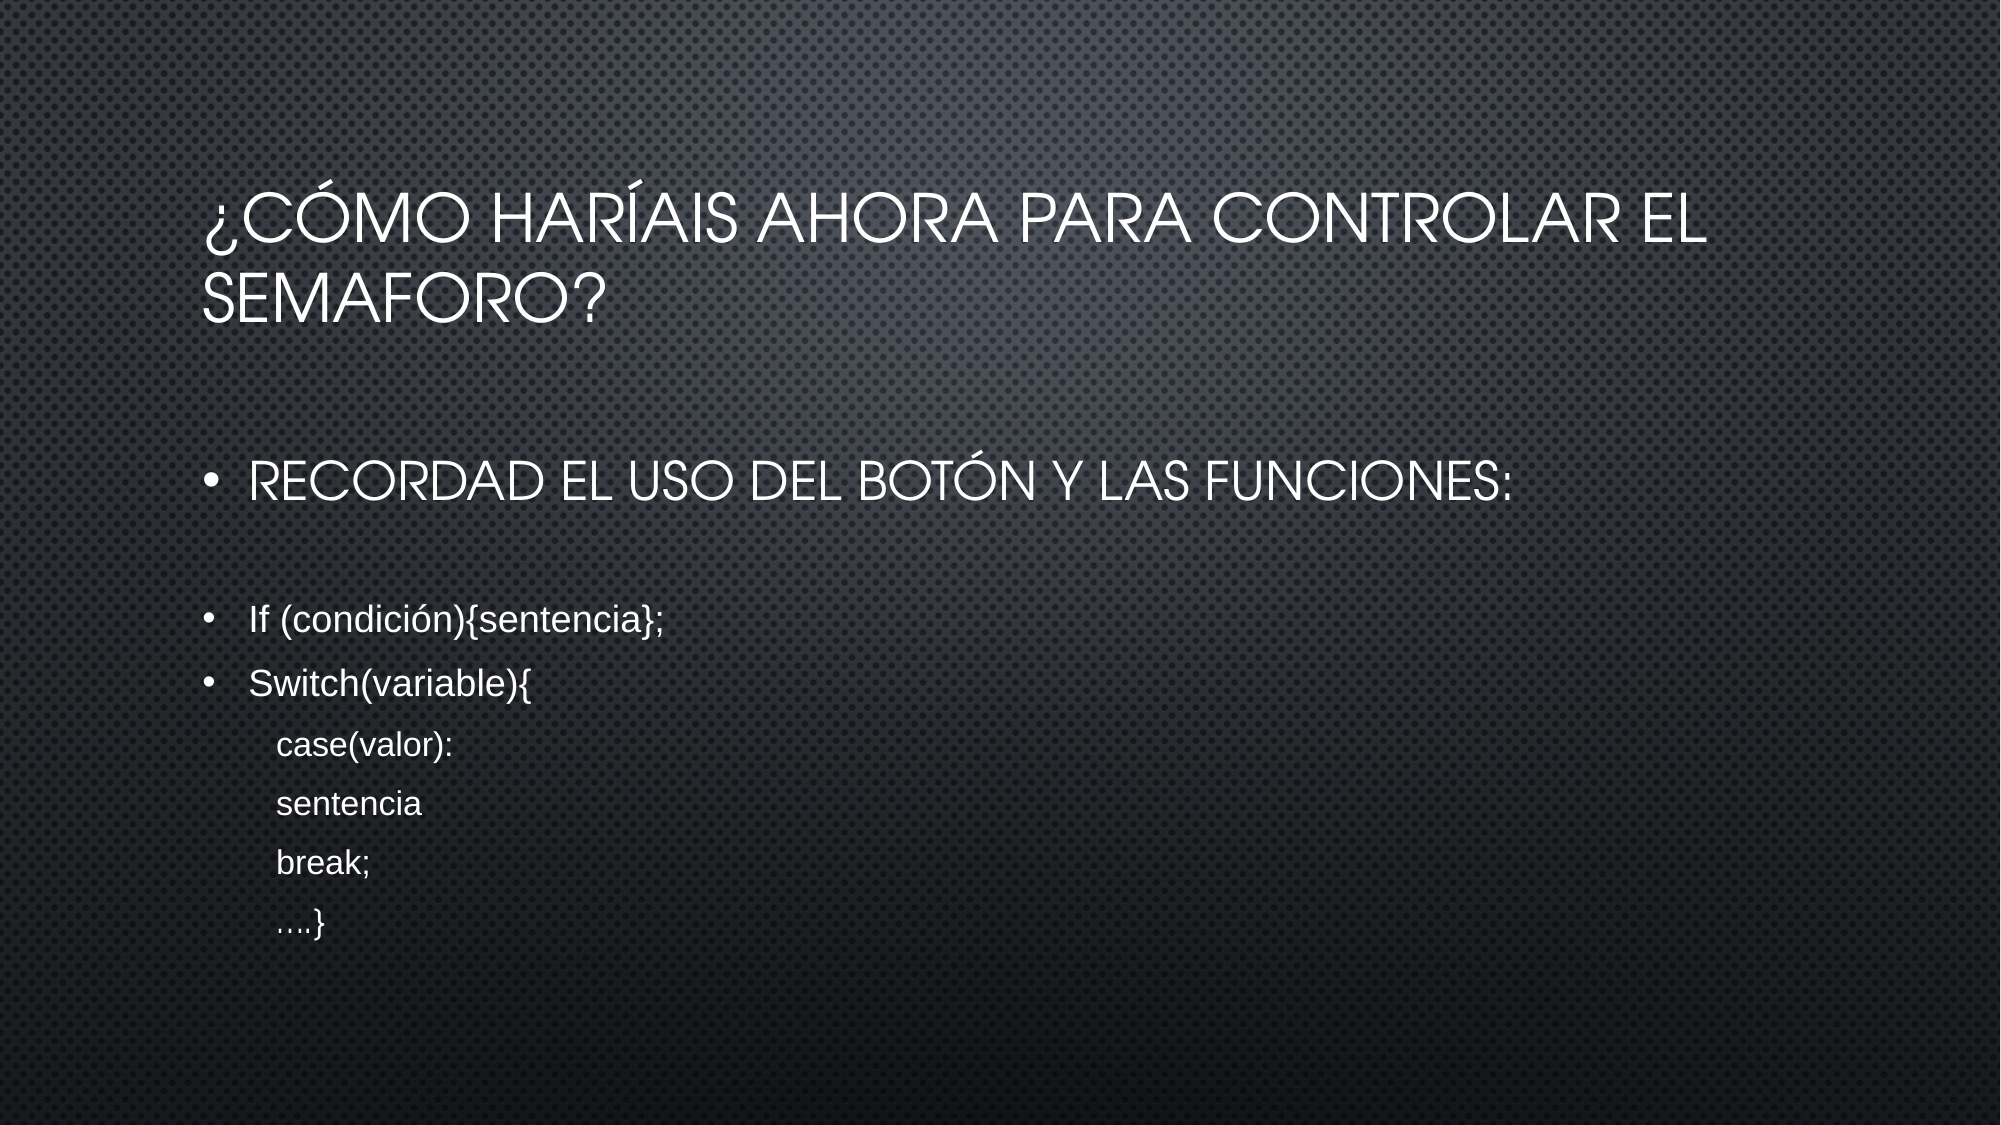

# ¿Cómo haríais ahora para controlar el semaforo?
Recordad el uso del botón y las funciones:

If (condición){sentencia};
Switch(variable){
case(valor):
sentencia
	break;
….}